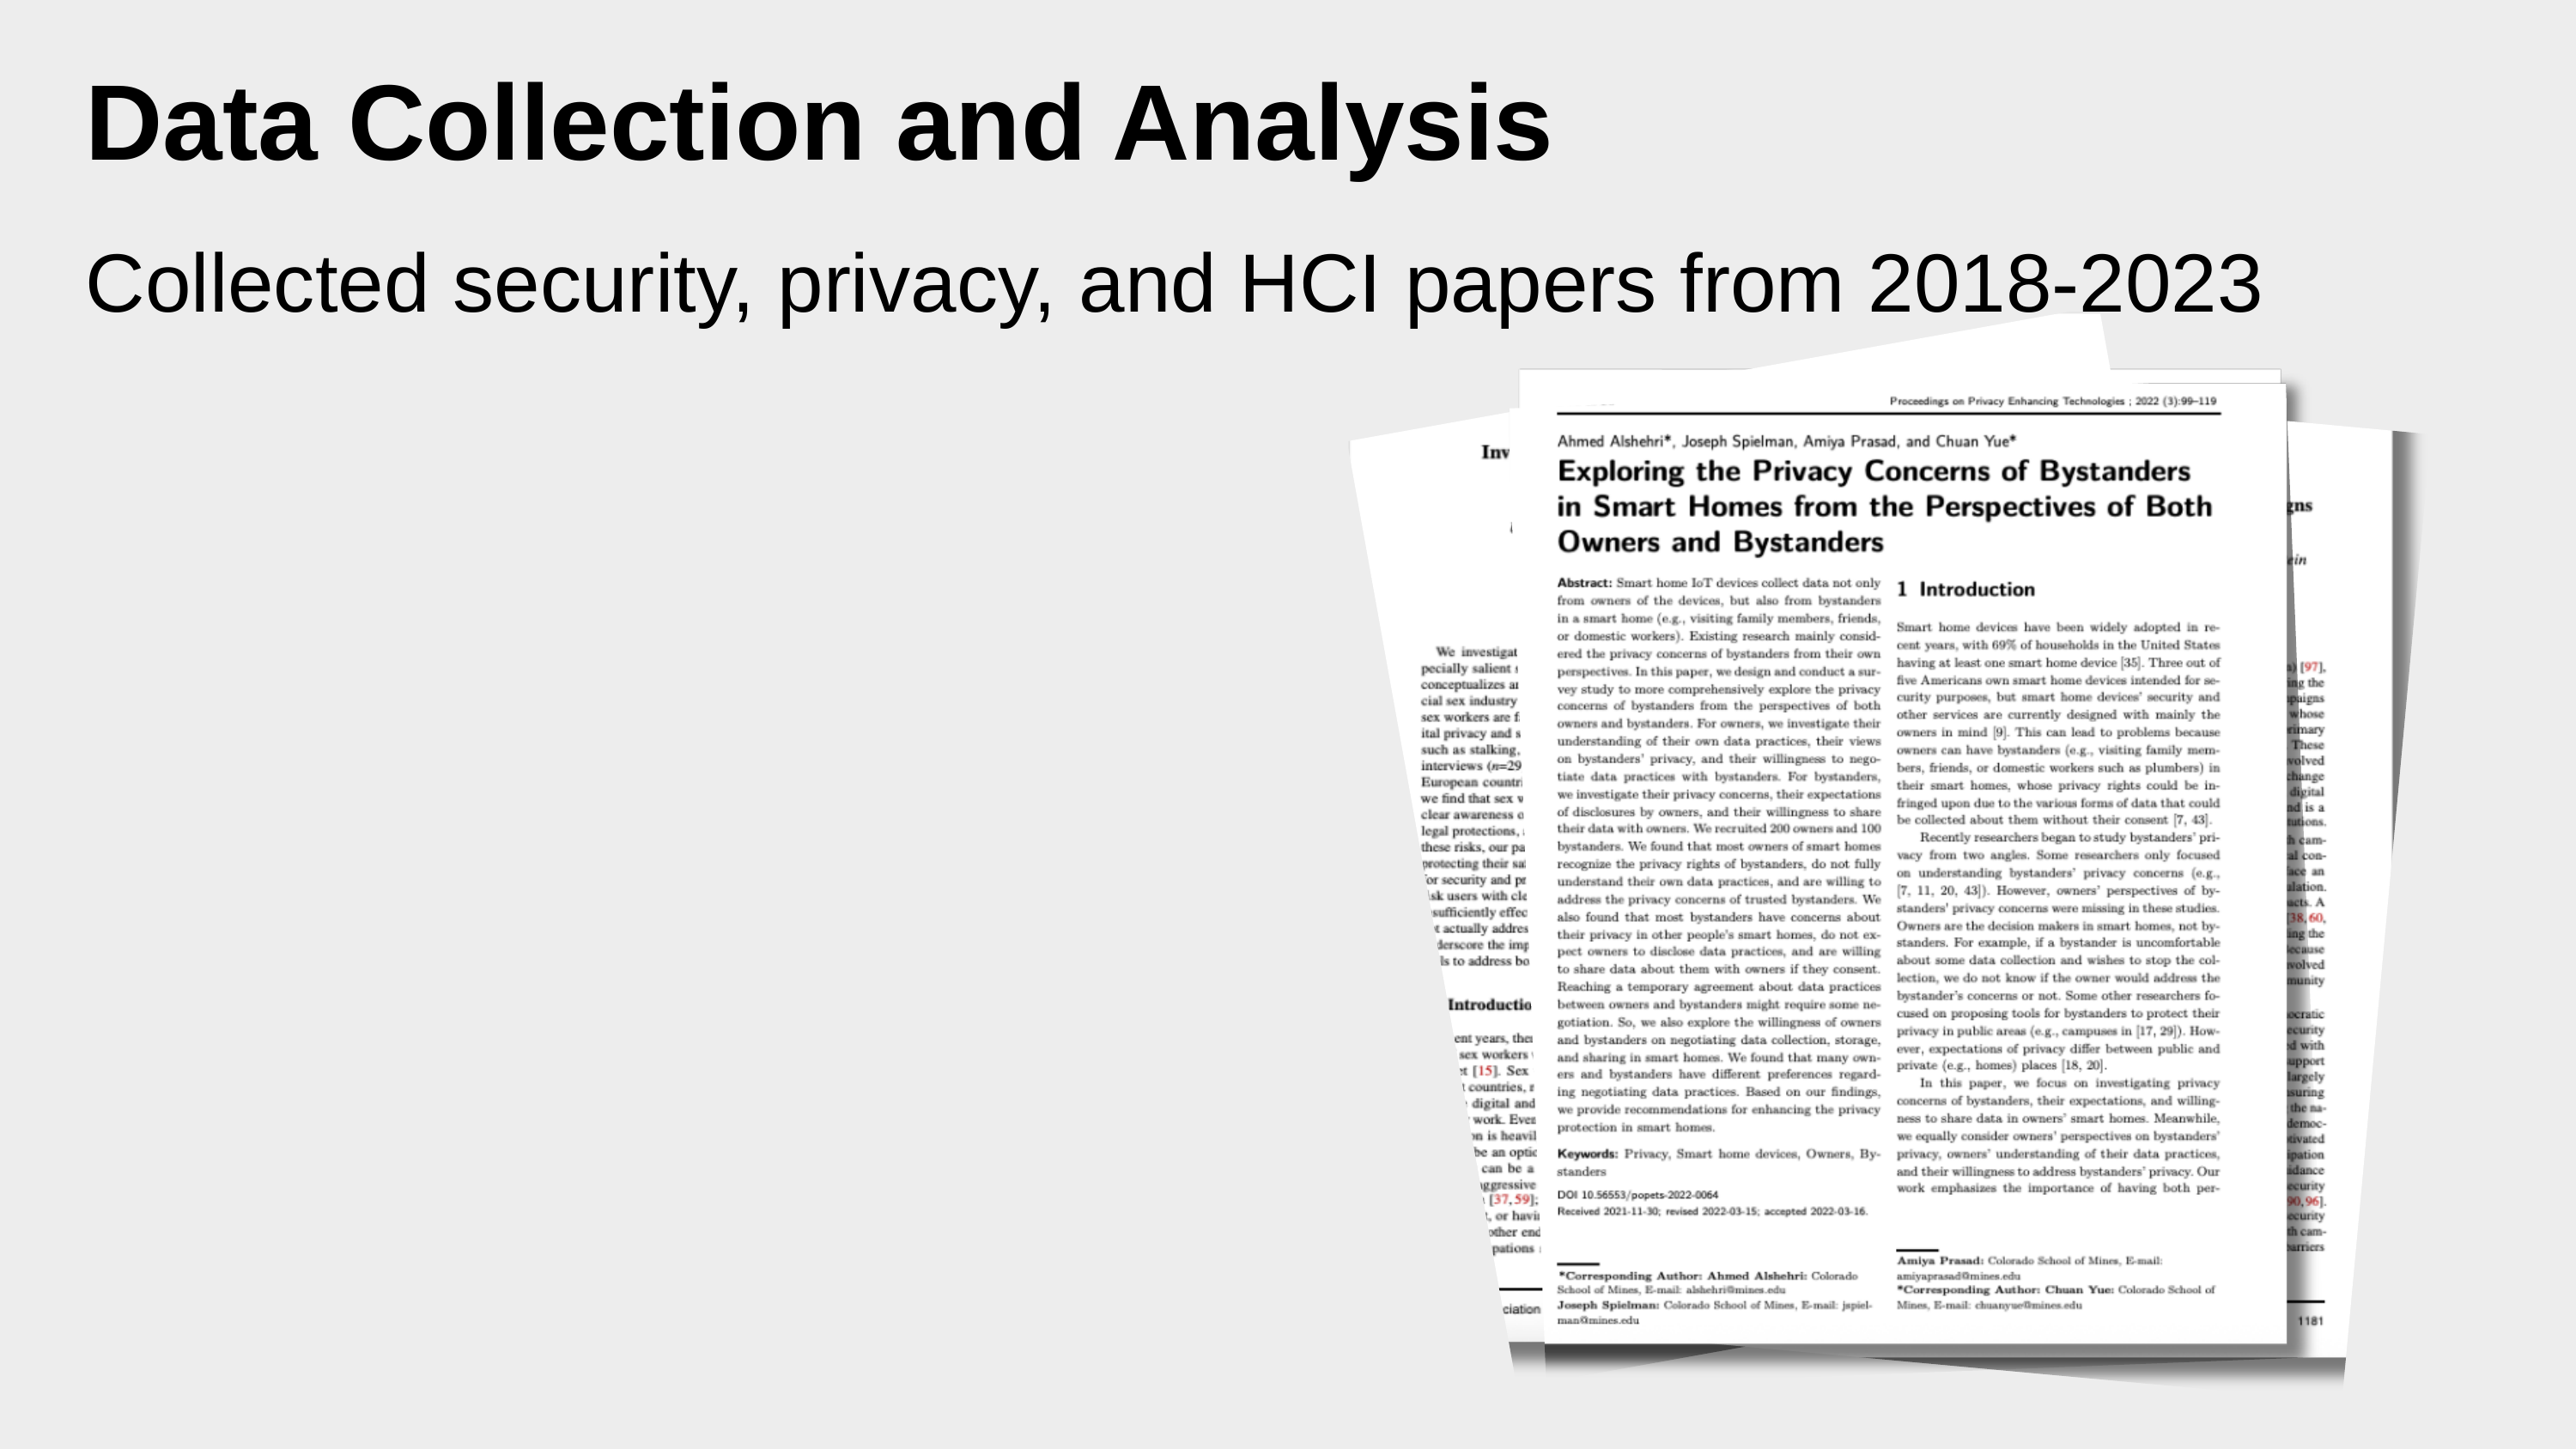

Data Collection and Analysis
Collected security, privacy, and HCI papers from 2018-2023